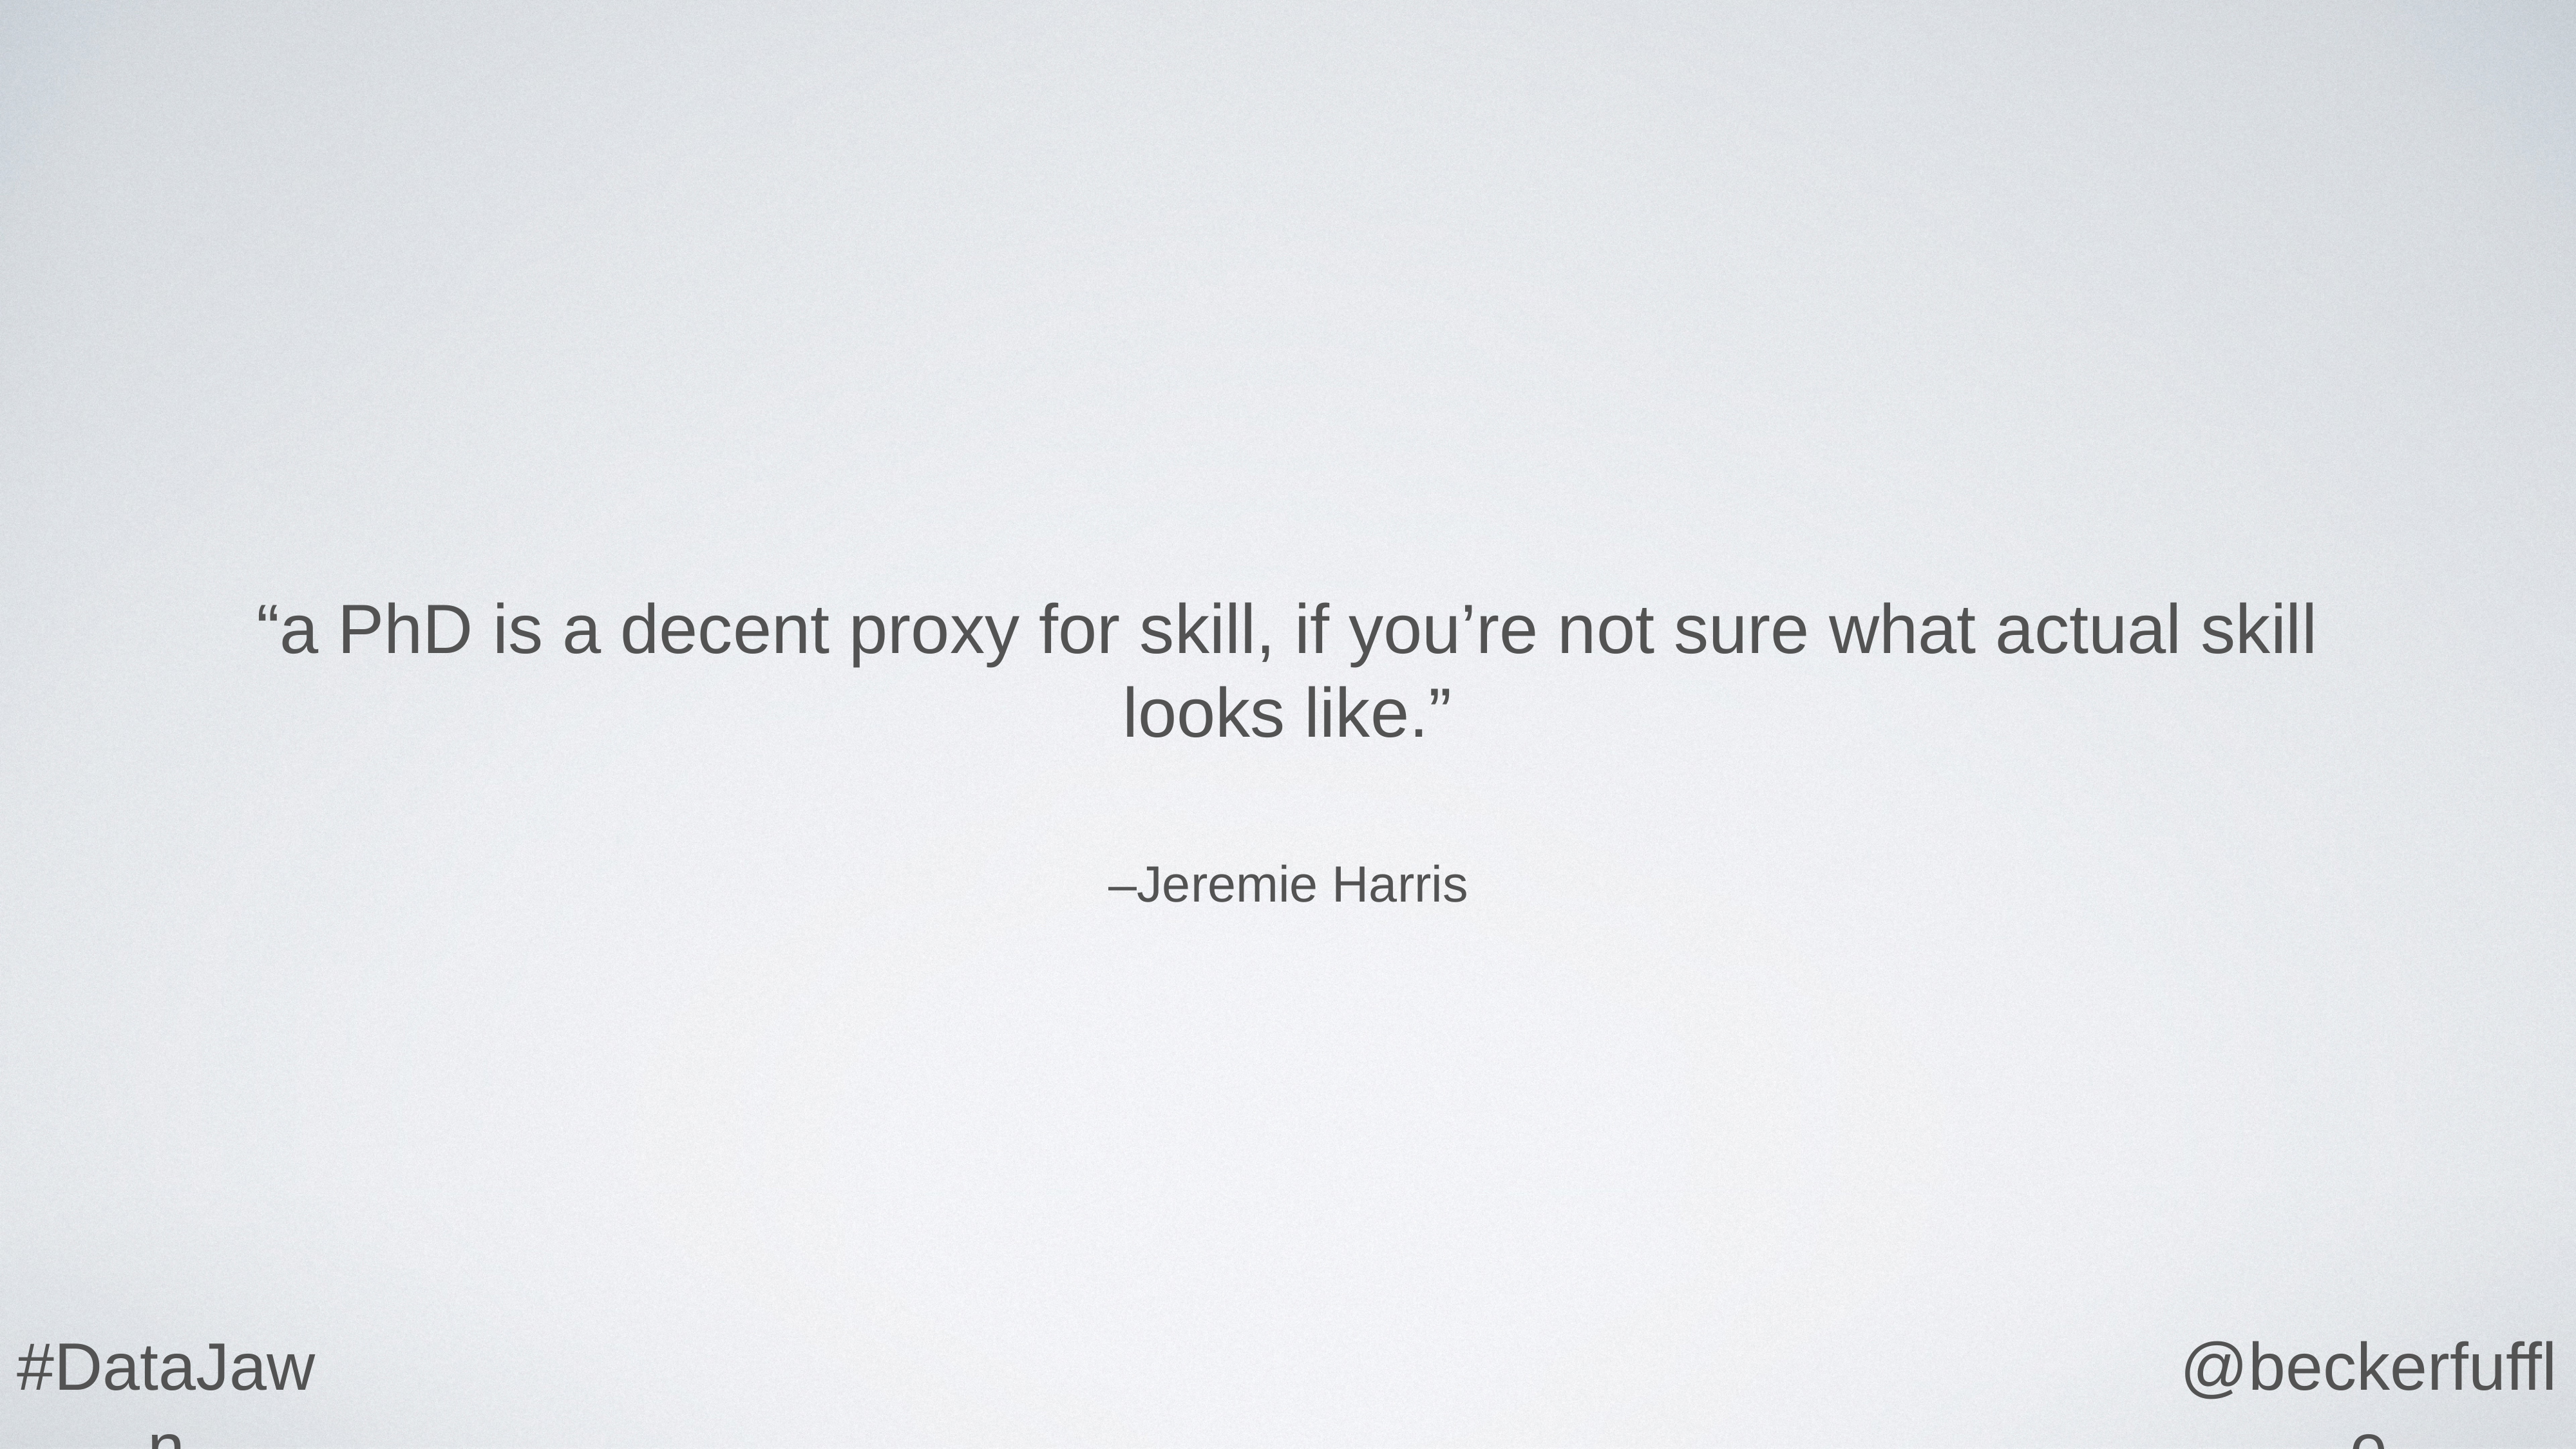

“a PhD is a decent proxy for skill, if you’re not sure what actual skill looks like.”
–Jeremie Harris
#DataJawn
@beckerfuffle